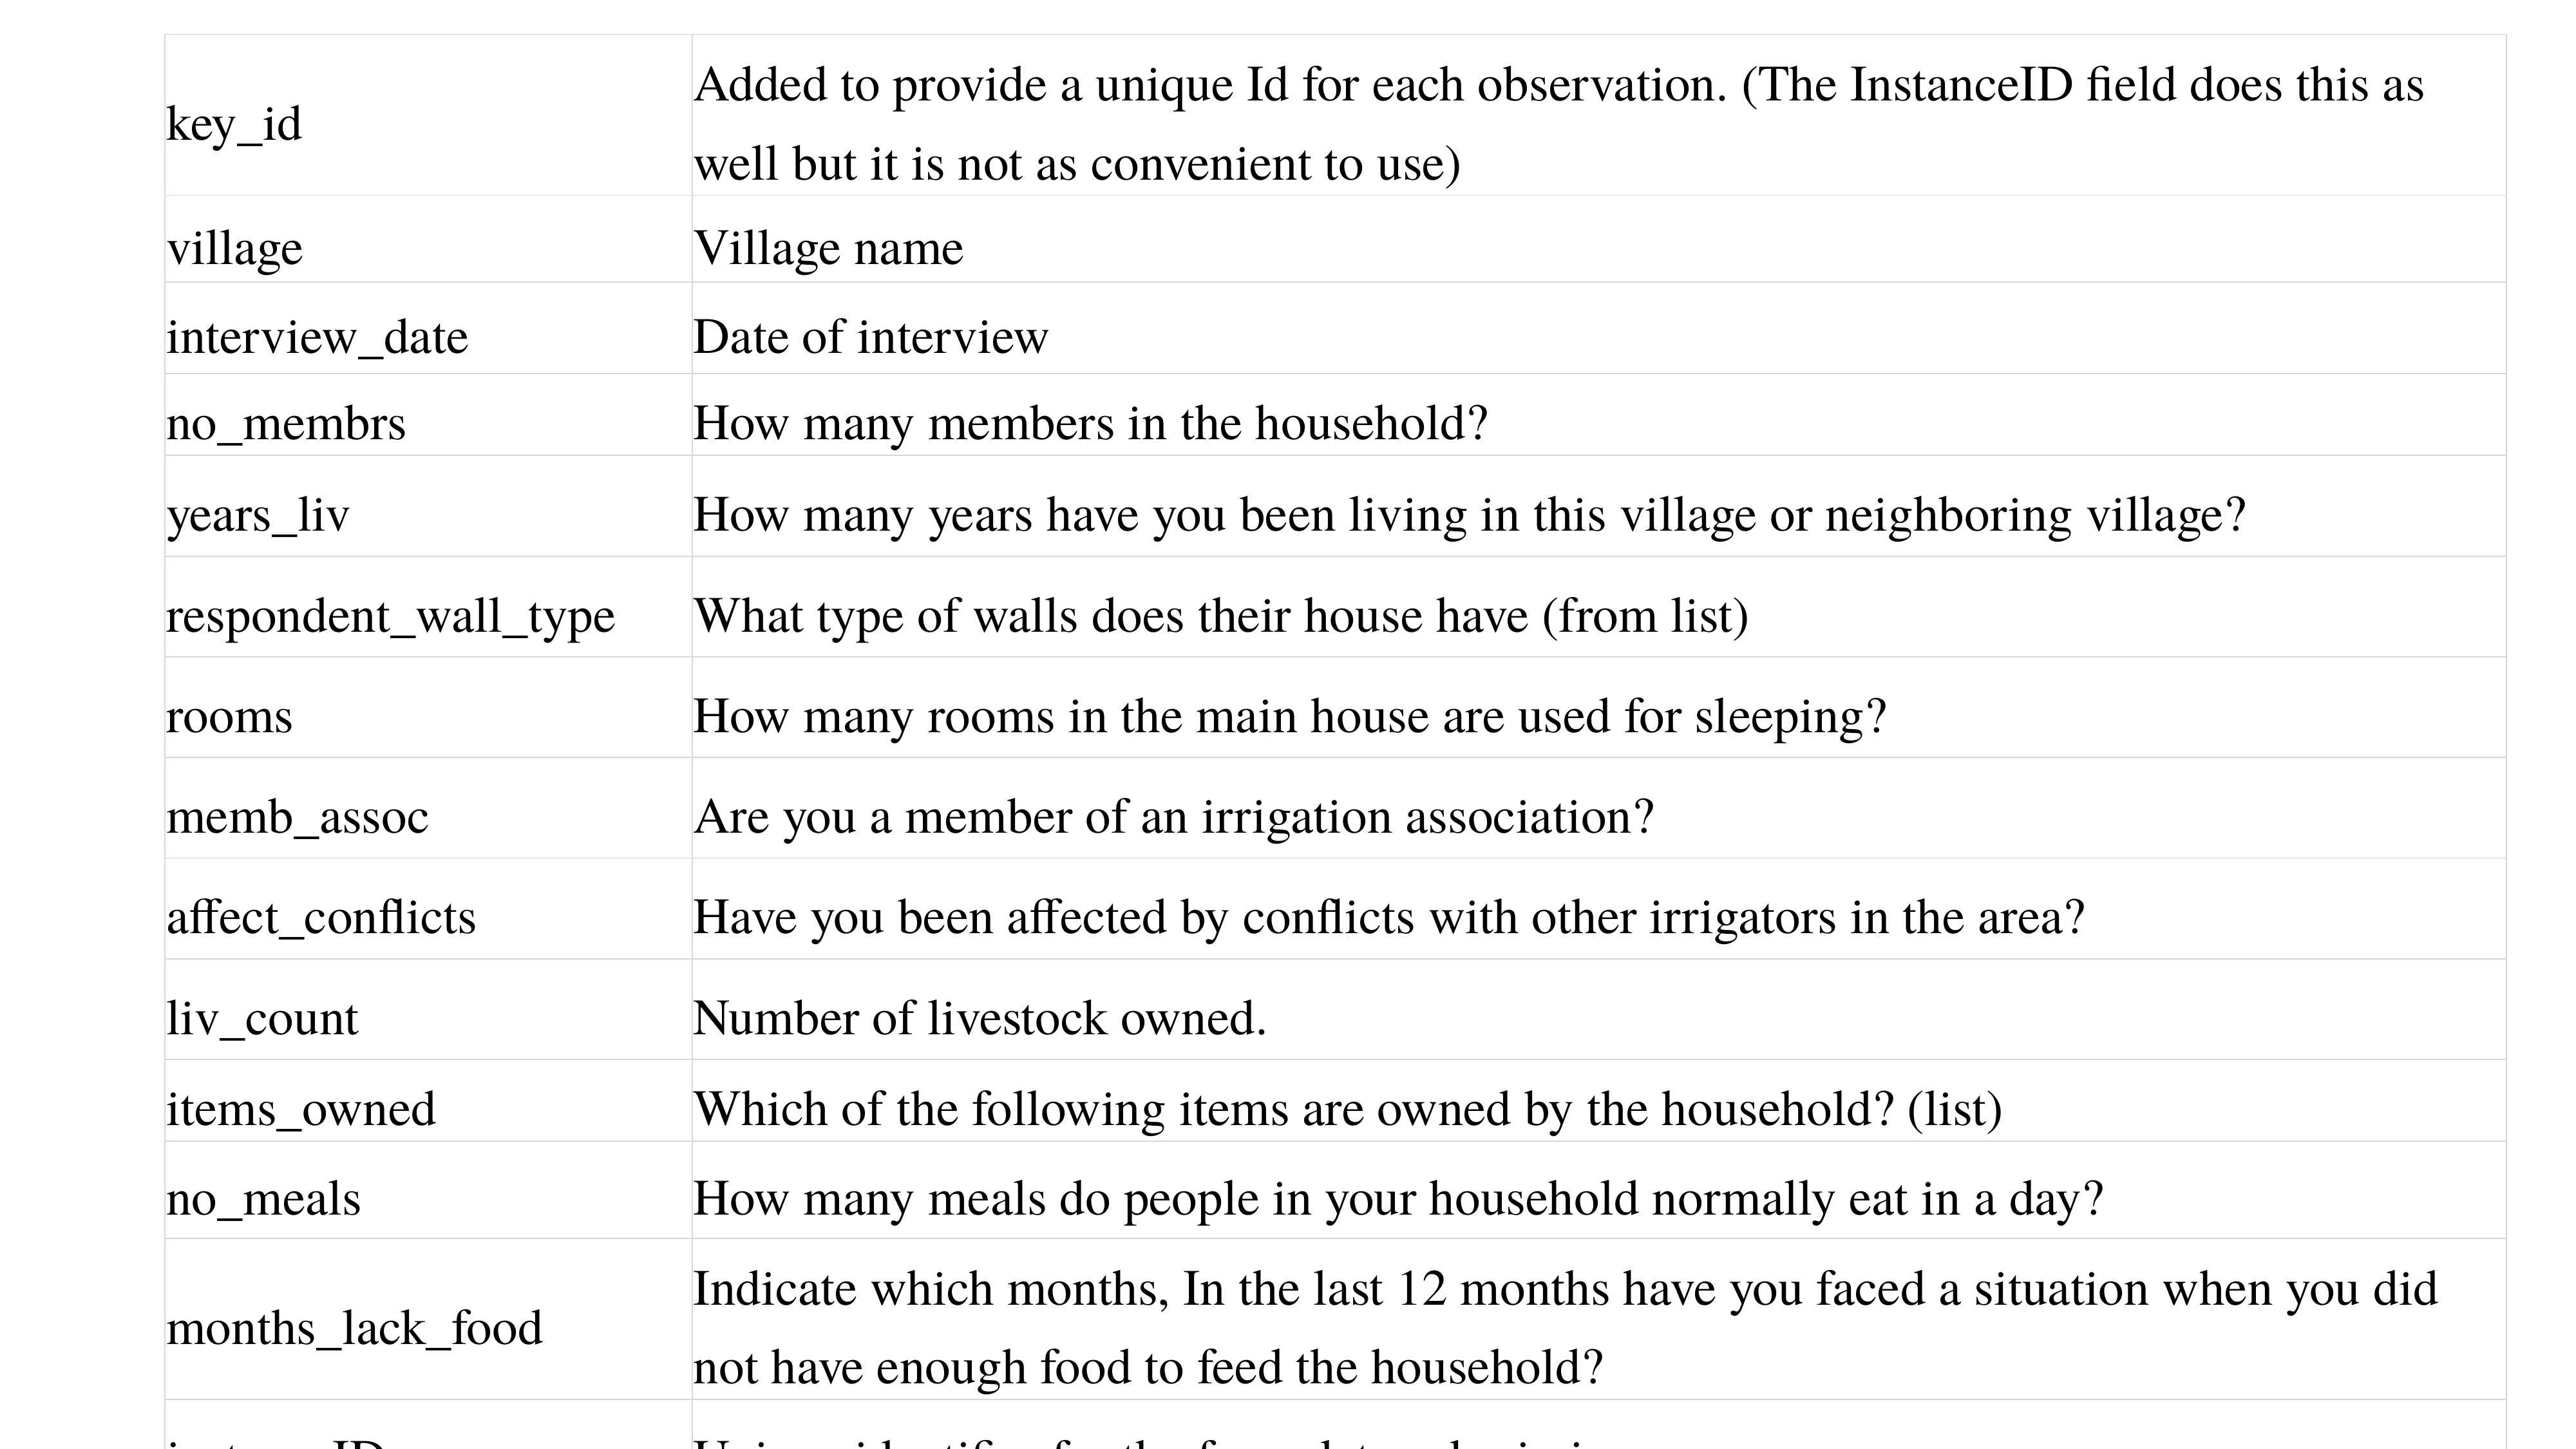

| key\_id | Added to provide a unique Id for each observation. (The InstanceID field does this as well but it is not as convenient to use) |
| --- | --- |
| village | Village name |
| interview\_date | Date of interview |
| no\_membrs | How many members in the household? |
| years\_liv | How many years have you been living in this village or neighboring village? |
| respondent\_wall\_type | What type of walls does their house have (from list) |
| rooms | How many rooms in the main house are used for sleeping? |
| memb\_assoc | Are you a member of an irrigation association? |
| affect\_conflicts | Have you been affected by conflicts with other irrigators in the area? |
| liv\_count | Number of livestock owned. |
| items\_owned | Which of the following items are owned by the household? (list) |
| no\_meals | How many meals do people in your household normally eat in a day? |
| months\_lack\_food | Indicate which months, In the last 12 months have you faced a situation when you did not have enough food to feed the household? |
| instanceID | Unique identifier for the form data submission |